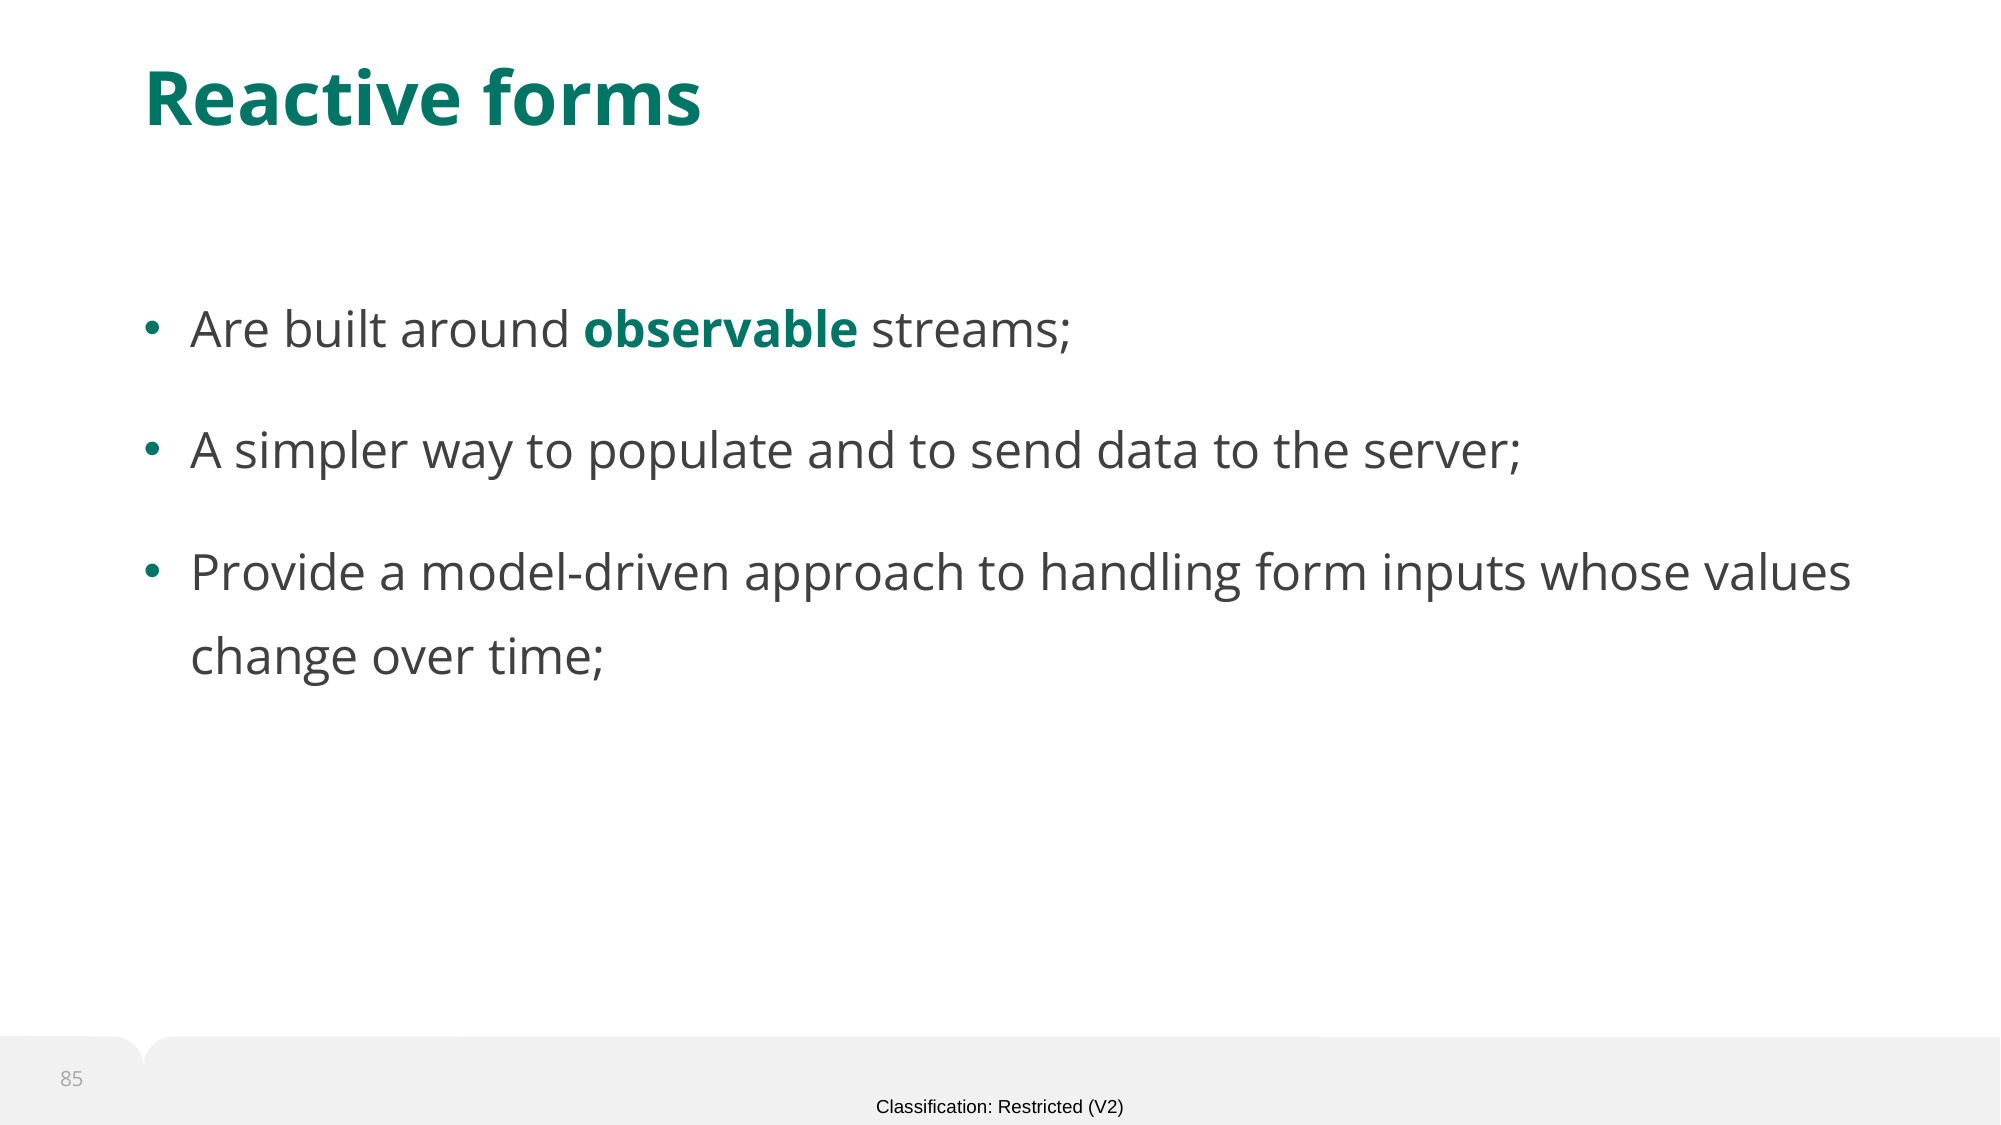

# Reactive forms
Are built around observable streams;
A simpler way to populate and to send data to the server;
Provide a model-driven approach to handling form inputs whose values change over time;
85